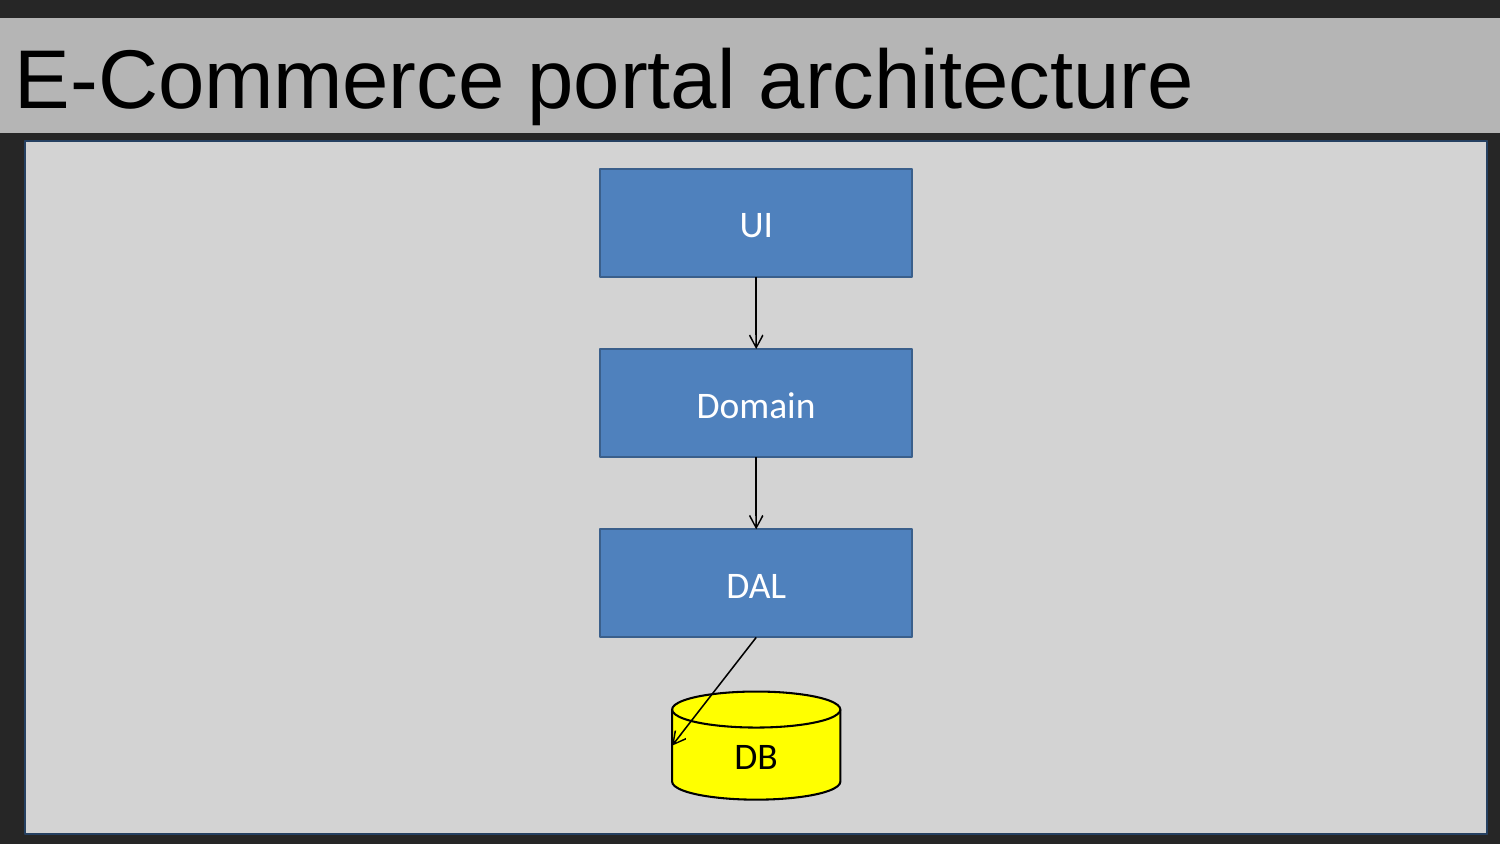

E-Commerce portal architecture

UI
Domain
DAL
DB